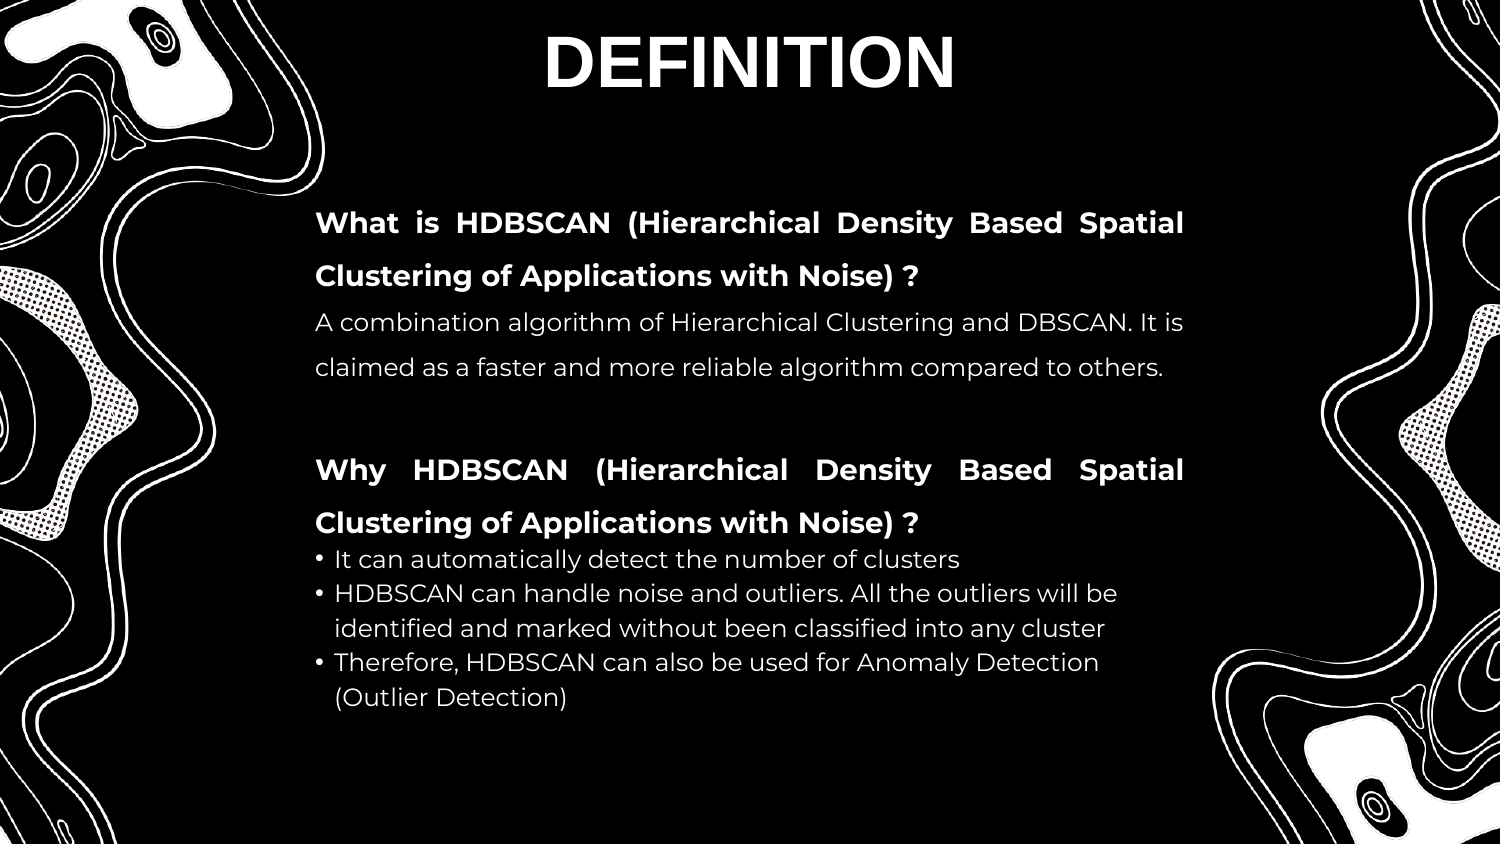

DEFINITION
What is HDBSCAN (Hierarchical Density Based Spatial Clustering of Applications with Noise) ?
A combination algorithm of Hierarchical Clustering and DBSCAN. It is claimed as a faster and more reliable algorithm compared to others.

Why HDBSCAN (Hierarchical Density Based Spatial Clustering of Applications with Noise) ?
It can automatically detect the number of clusters
HDBSCAN can handle noise and outliers. All the outliers will be identified and marked without been classified into any cluster
Therefore, HDBSCAN can also be used for Anomaly Detection (Outlier Detection)